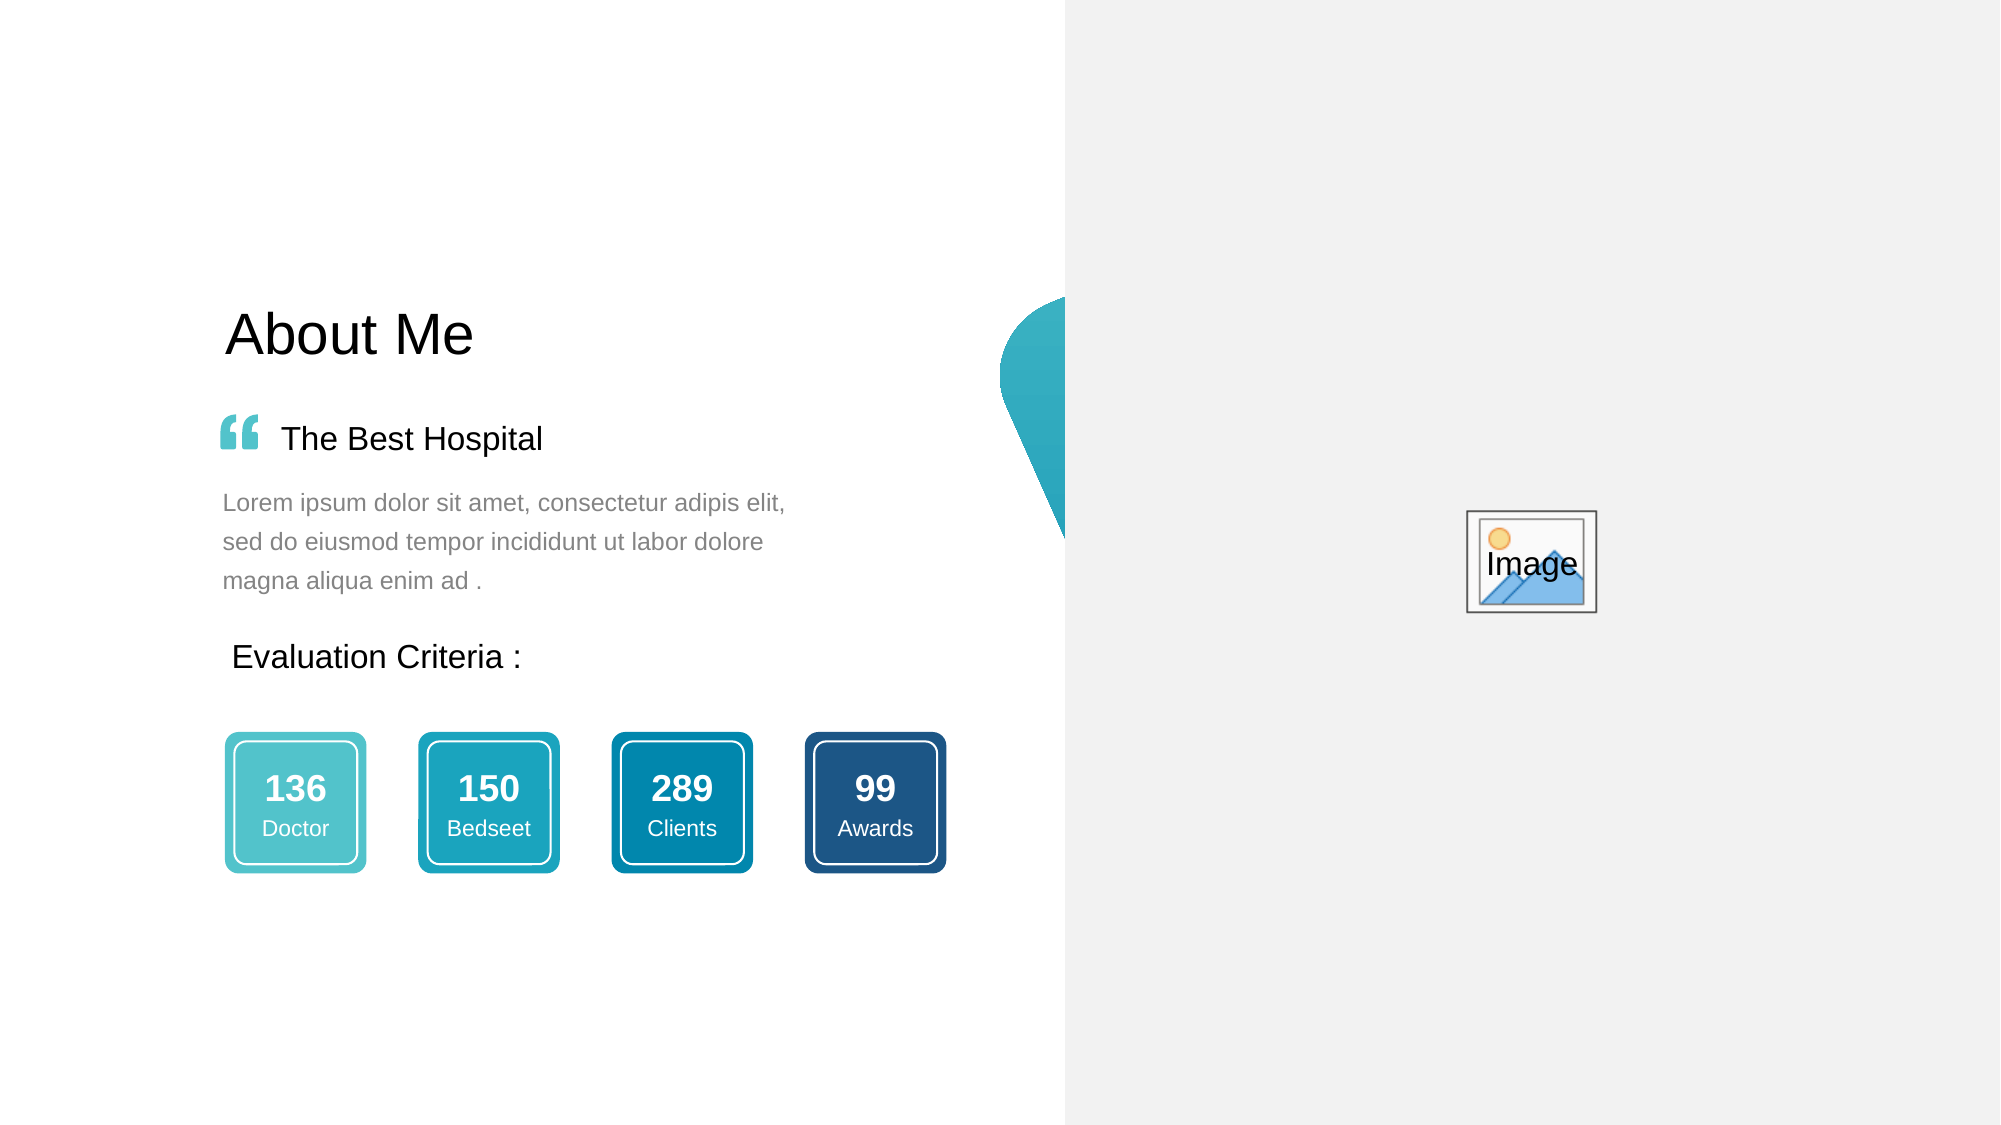

About Me
The Best Hospital

Lorem ipsum dolor sit amet, consectetur adipis elit, sed do eiusmod tempor incididunt ut labor dolore magna aliqua enim ad .
Evaluation Criteria :

136
Doctor

150
Bedseet

289
Clients

99
Awards